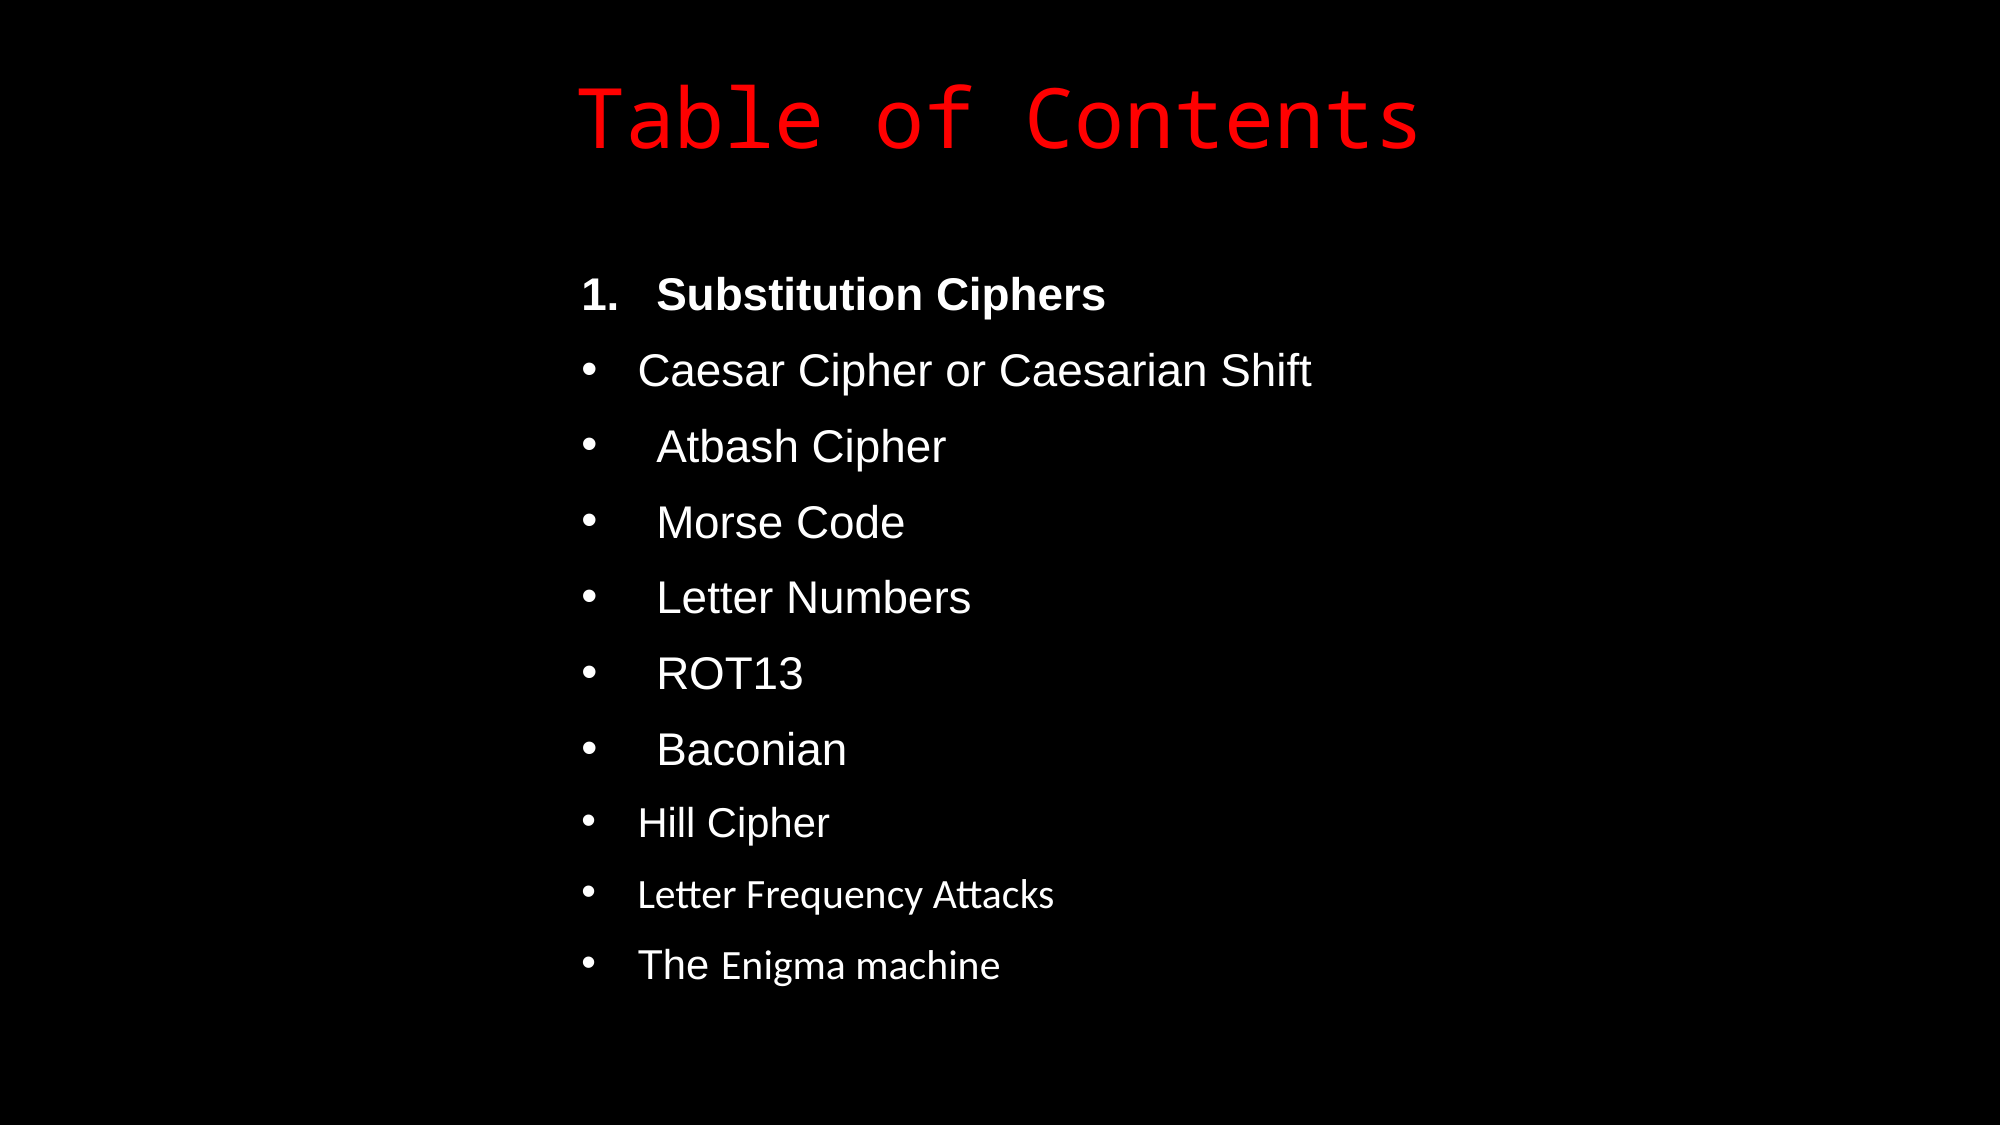

# Table of Contents
Substitution Ciphers
Caesar Cipher or Caesarian Shift
Atbash Cipher
Morse Code
Letter Numbers
ROT13
Baconian
Hill Cipher
Letter Frequency Attacks
The Enigma machine